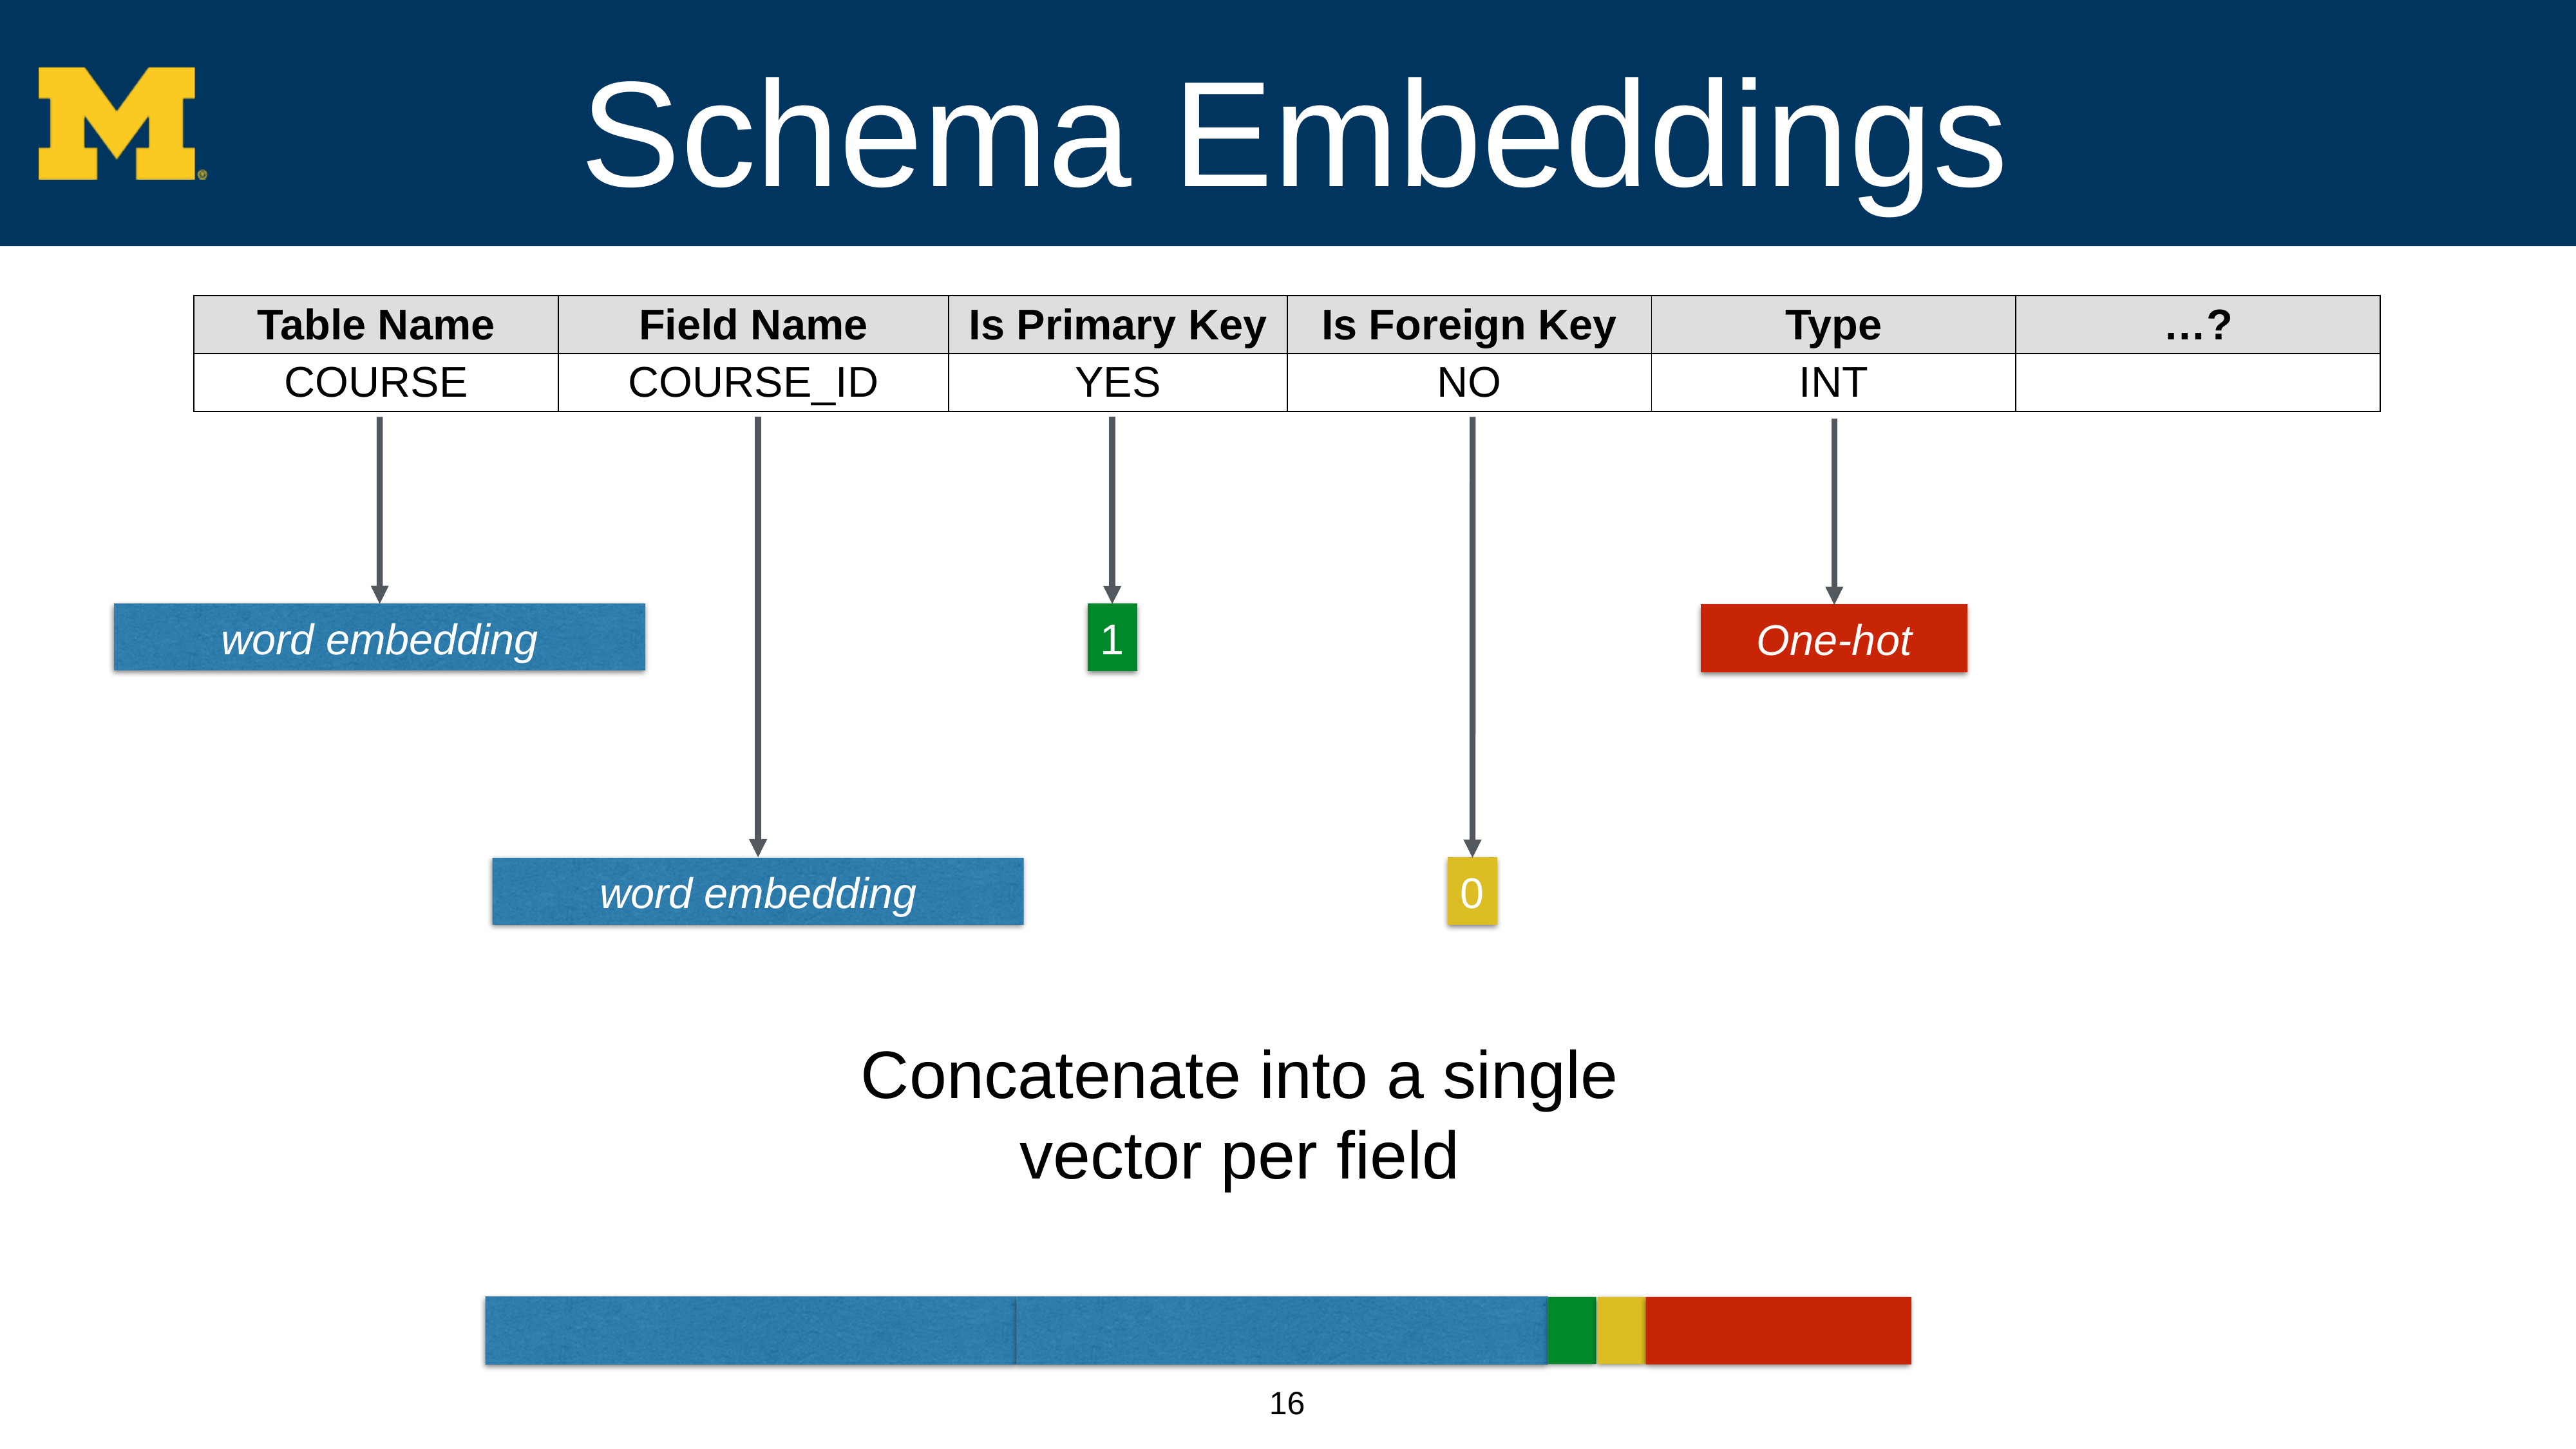

# Schema Embeddings
| Table Name | Field Name | Is Primary Key | Is Foreign Key | Type | …? |
| --- | --- | --- | --- | --- | --- |
| COURSE | COURSE\_ID | YES | NO | INT |  |
word embedding
1
One-hot
word embedding
0
Concatenate into a single vector per field

16